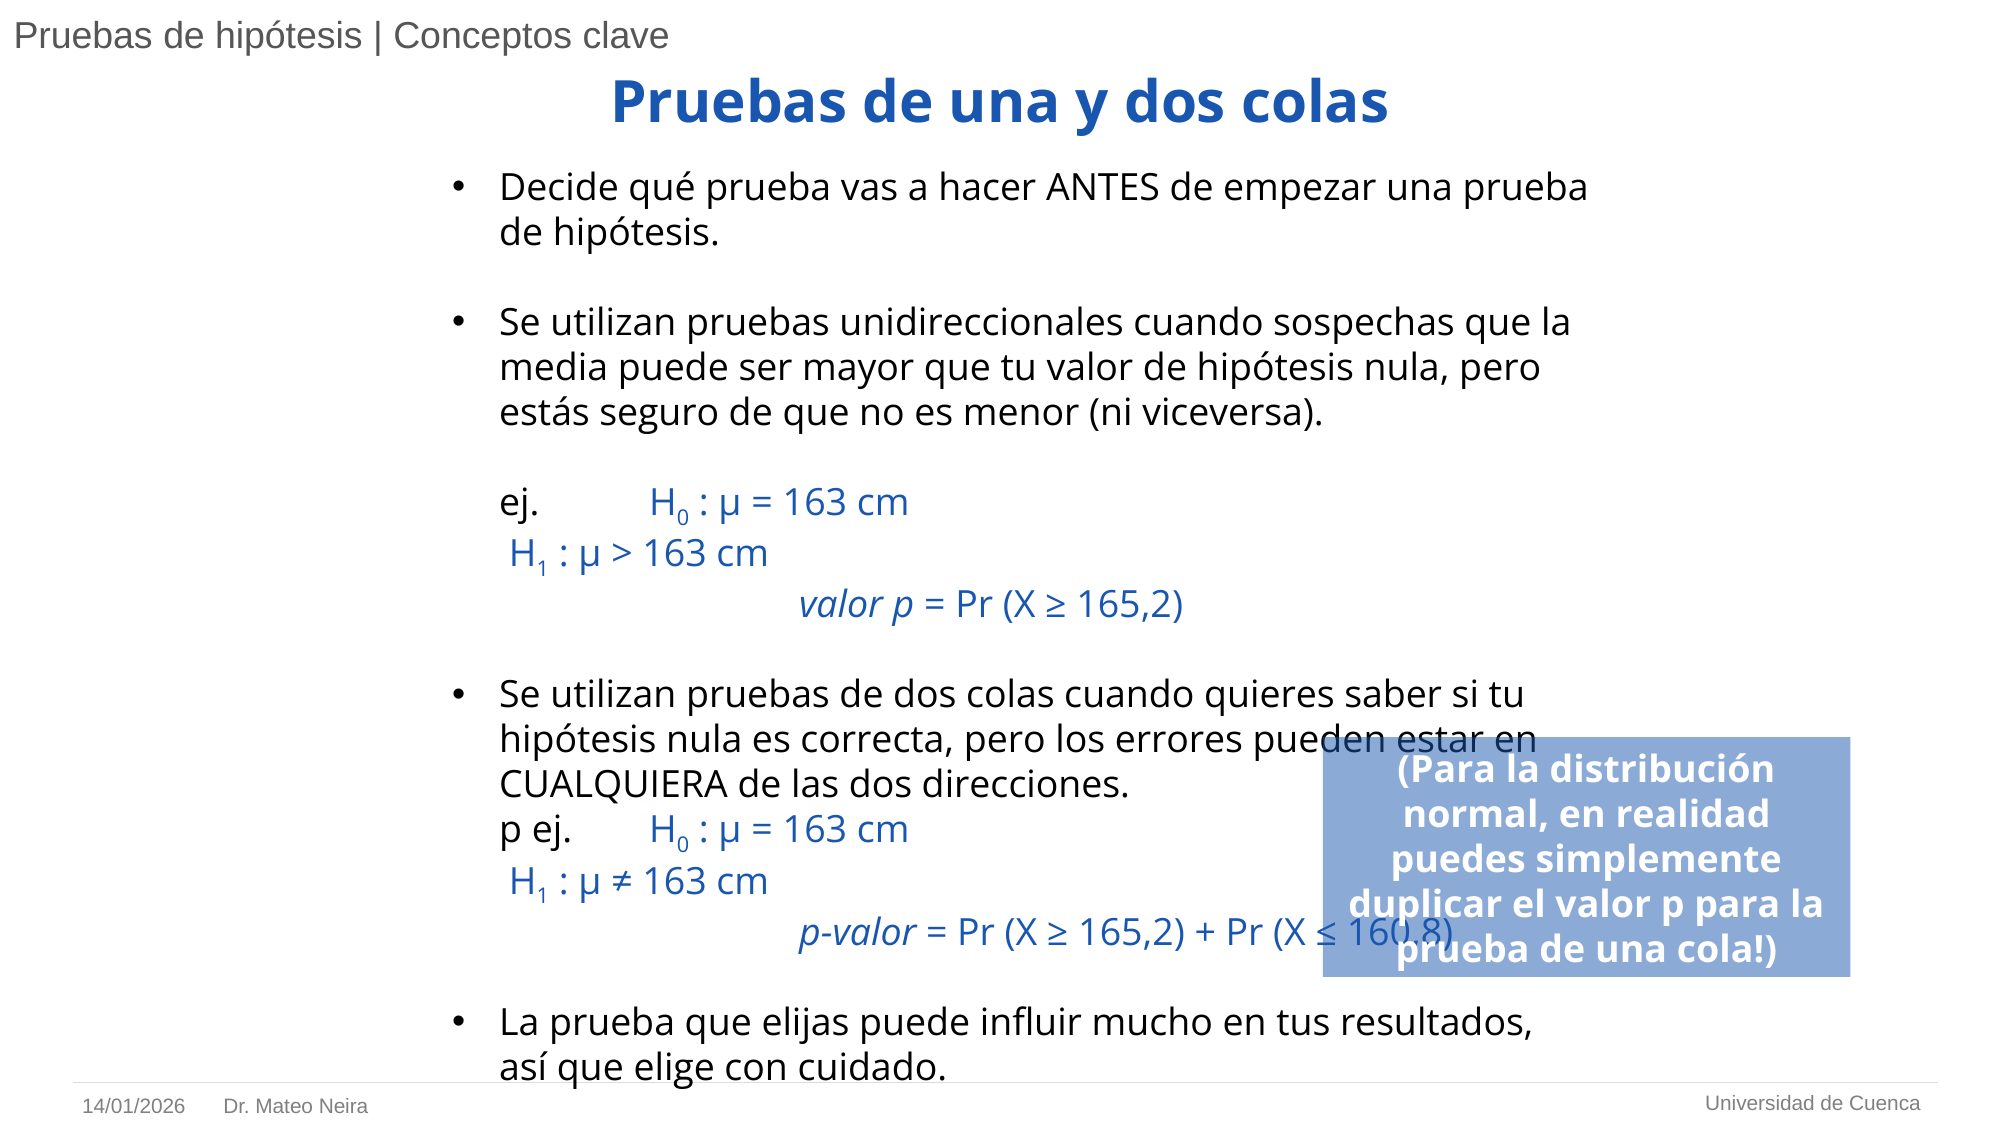

# Pruebas de hipótesis | Conceptos clave
Pruebas de una y dos colas
Decide qué prueba vas a hacer ANTES de empezar una prueba de hipótesis.

Se utilizan pruebas unidireccionales cuando sospechas que la media puede ser mayor que tu valor de hipótesis nula, pero estás seguro de que no es menor (ni viceversa).
ej. 	H0 : μ = 163 cm
 H1 : μ > 163 cm
		valor p = Pr (X ≥ 165,2)

Se utilizan pruebas de dos colas cuando quieres saber si tu hipótesis nula es correcta, pero los errores pueden estar en CUALQUIERA de las dos direcciones.
p ej. 	H0 : μ = 163 cm
 H1 : μ ≠ 163 cm
		p-valor = Pr (X ≥ 165,2) + Pr (X ≤ 160,8)

La prueba que elijas puede influir mucho en tus resultados,
así que elige con cuidado.

(Para la distribución normal, en realidad puedes simplemente duplicar el valor p para la prueba de una cola!)